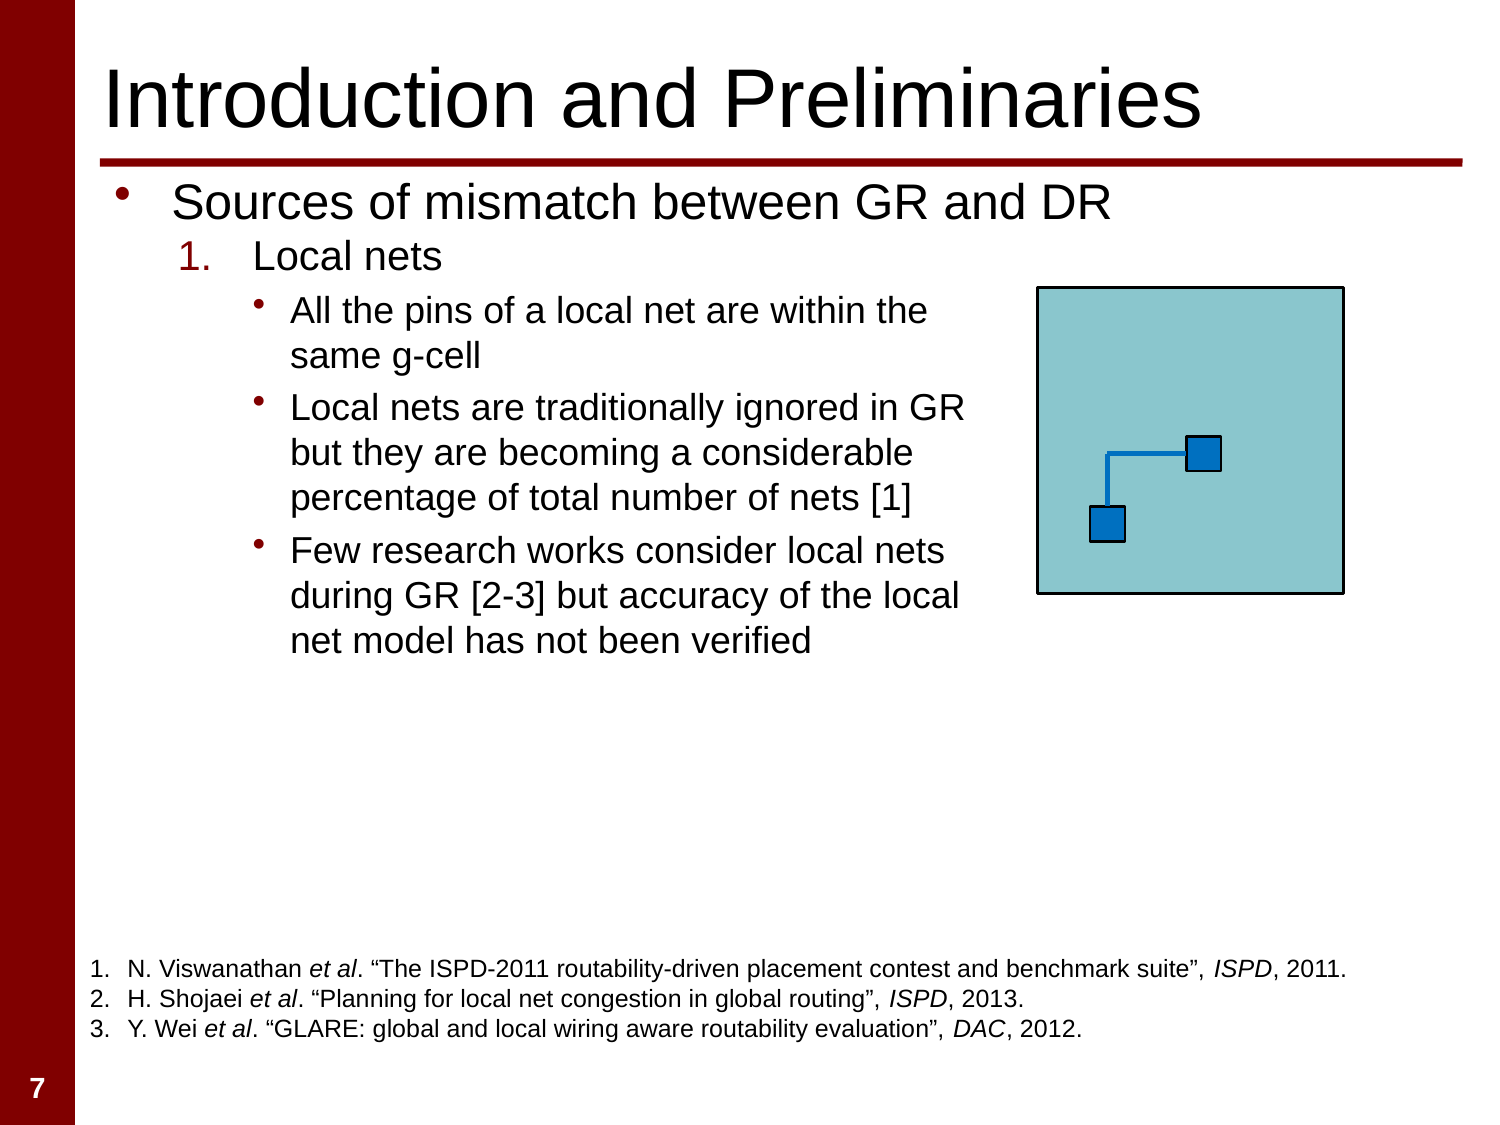

# Introduction and Preliminaries

Local nets
All the pins of a local net are within the same g-cell
Local nets are traditionally ignored in GR but they are becoming a considerable percentage of total number of nets [1]
Few research works consider local nets during GR [2-3] but accuracy of the local net model has not been verified
Sources of mismatch between GR and DR

N. Viswanathan et al. “The ISPD-2011 routability-driven placement contest and benchmark suite”, ISPD, 2011.
H. Shojaei et al. “Planning for local net congestion in global routing”, ISPD, 2013.
Y. Wei et al. “GLARE: global and local wiring aware routability evaluation”, DAC, 2012.